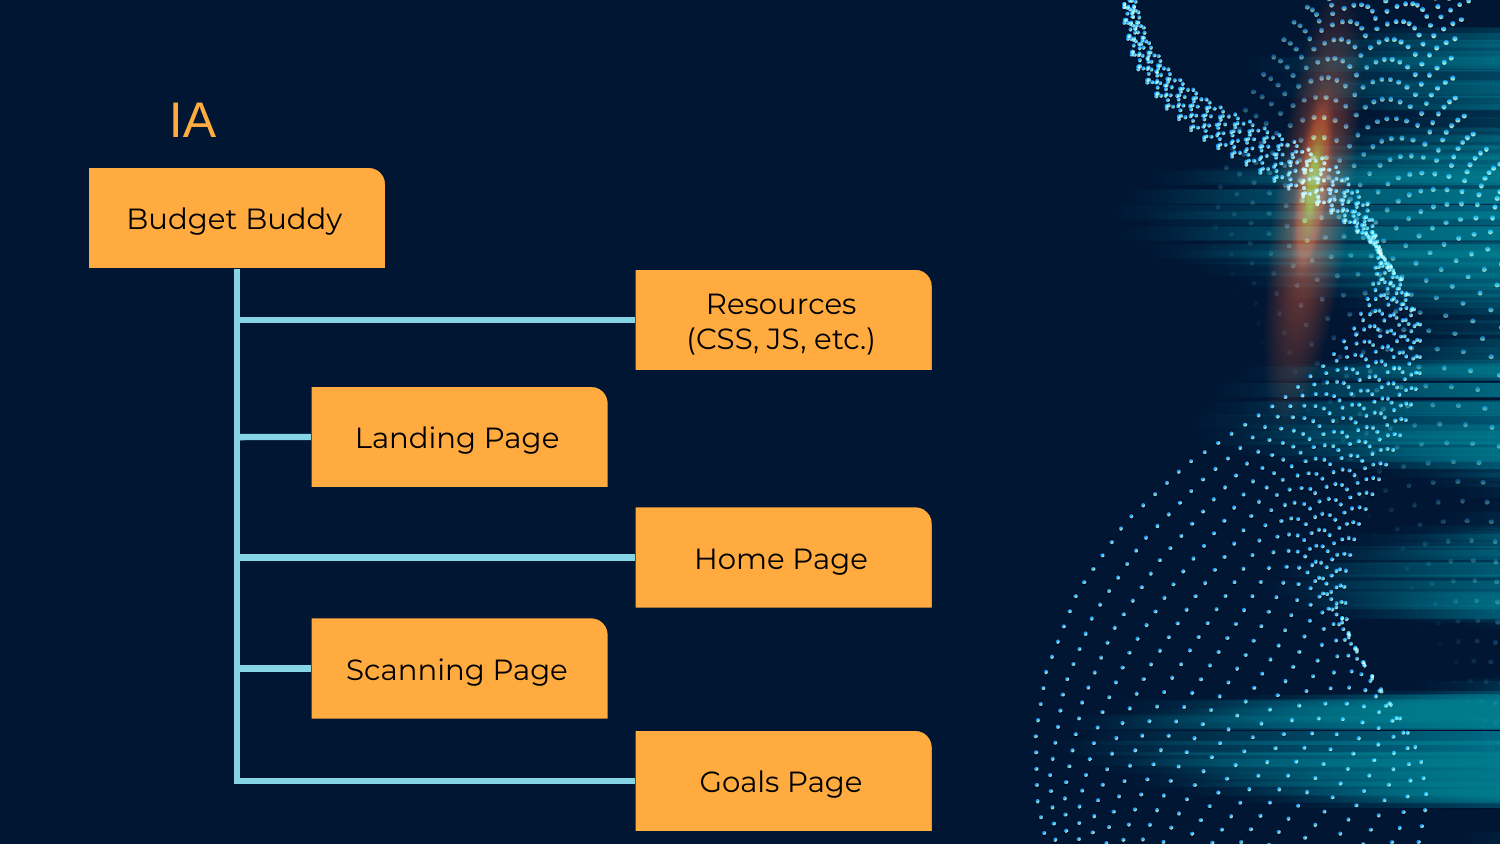

# IA
Budget Buddy
Resources
(CSS, JS, etc.)
Landing Page
Home Page
Scanning Page
Goals Page